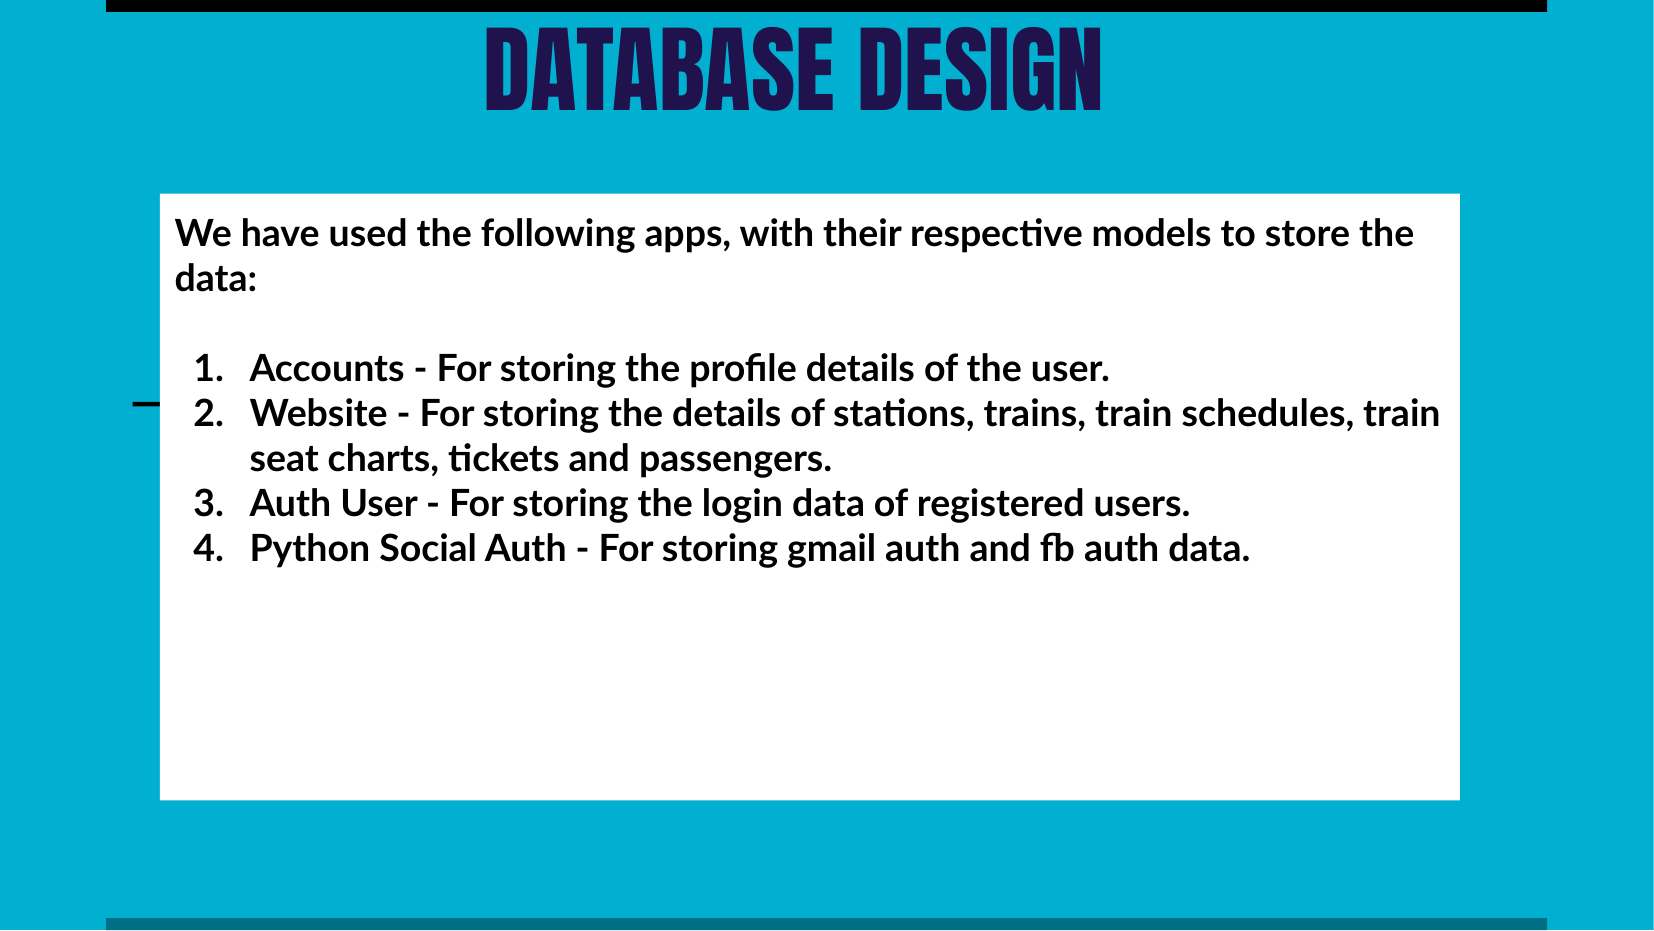

DATABASE DESIGN
We have used the following apps, with their respective models to store the data:

Accounts - For storing the profile details of the user.
Website - For storing the details of stations, trains, train schedules, train seat charts, tickets and passengers.
Auth User - For storing the login data of registered users.
Python Social Auth - For storing gmail auth and fb auth data.